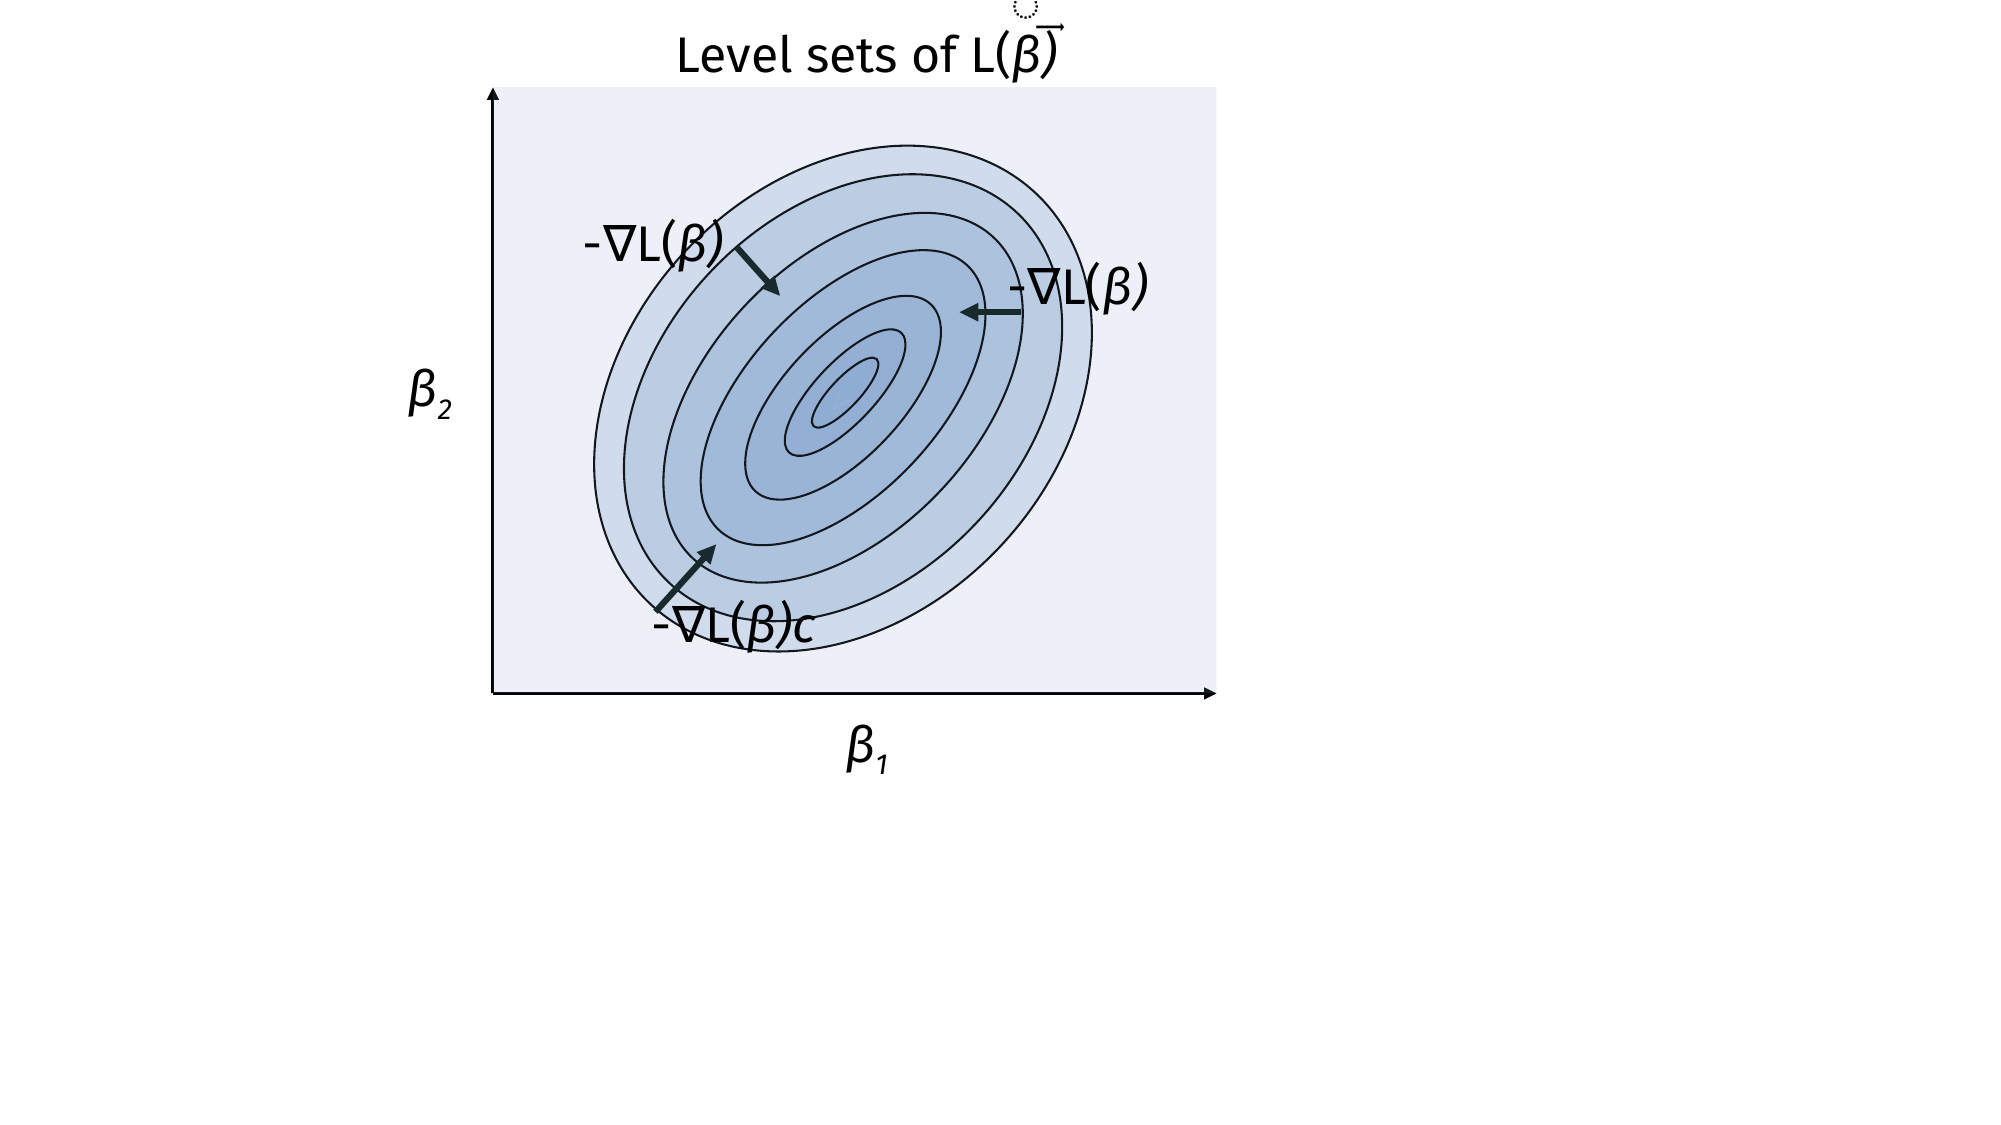

͢
Level sets of L(β)

v

-∇L(β)

-∇L(β)

β2
-∇L(β)c
β1